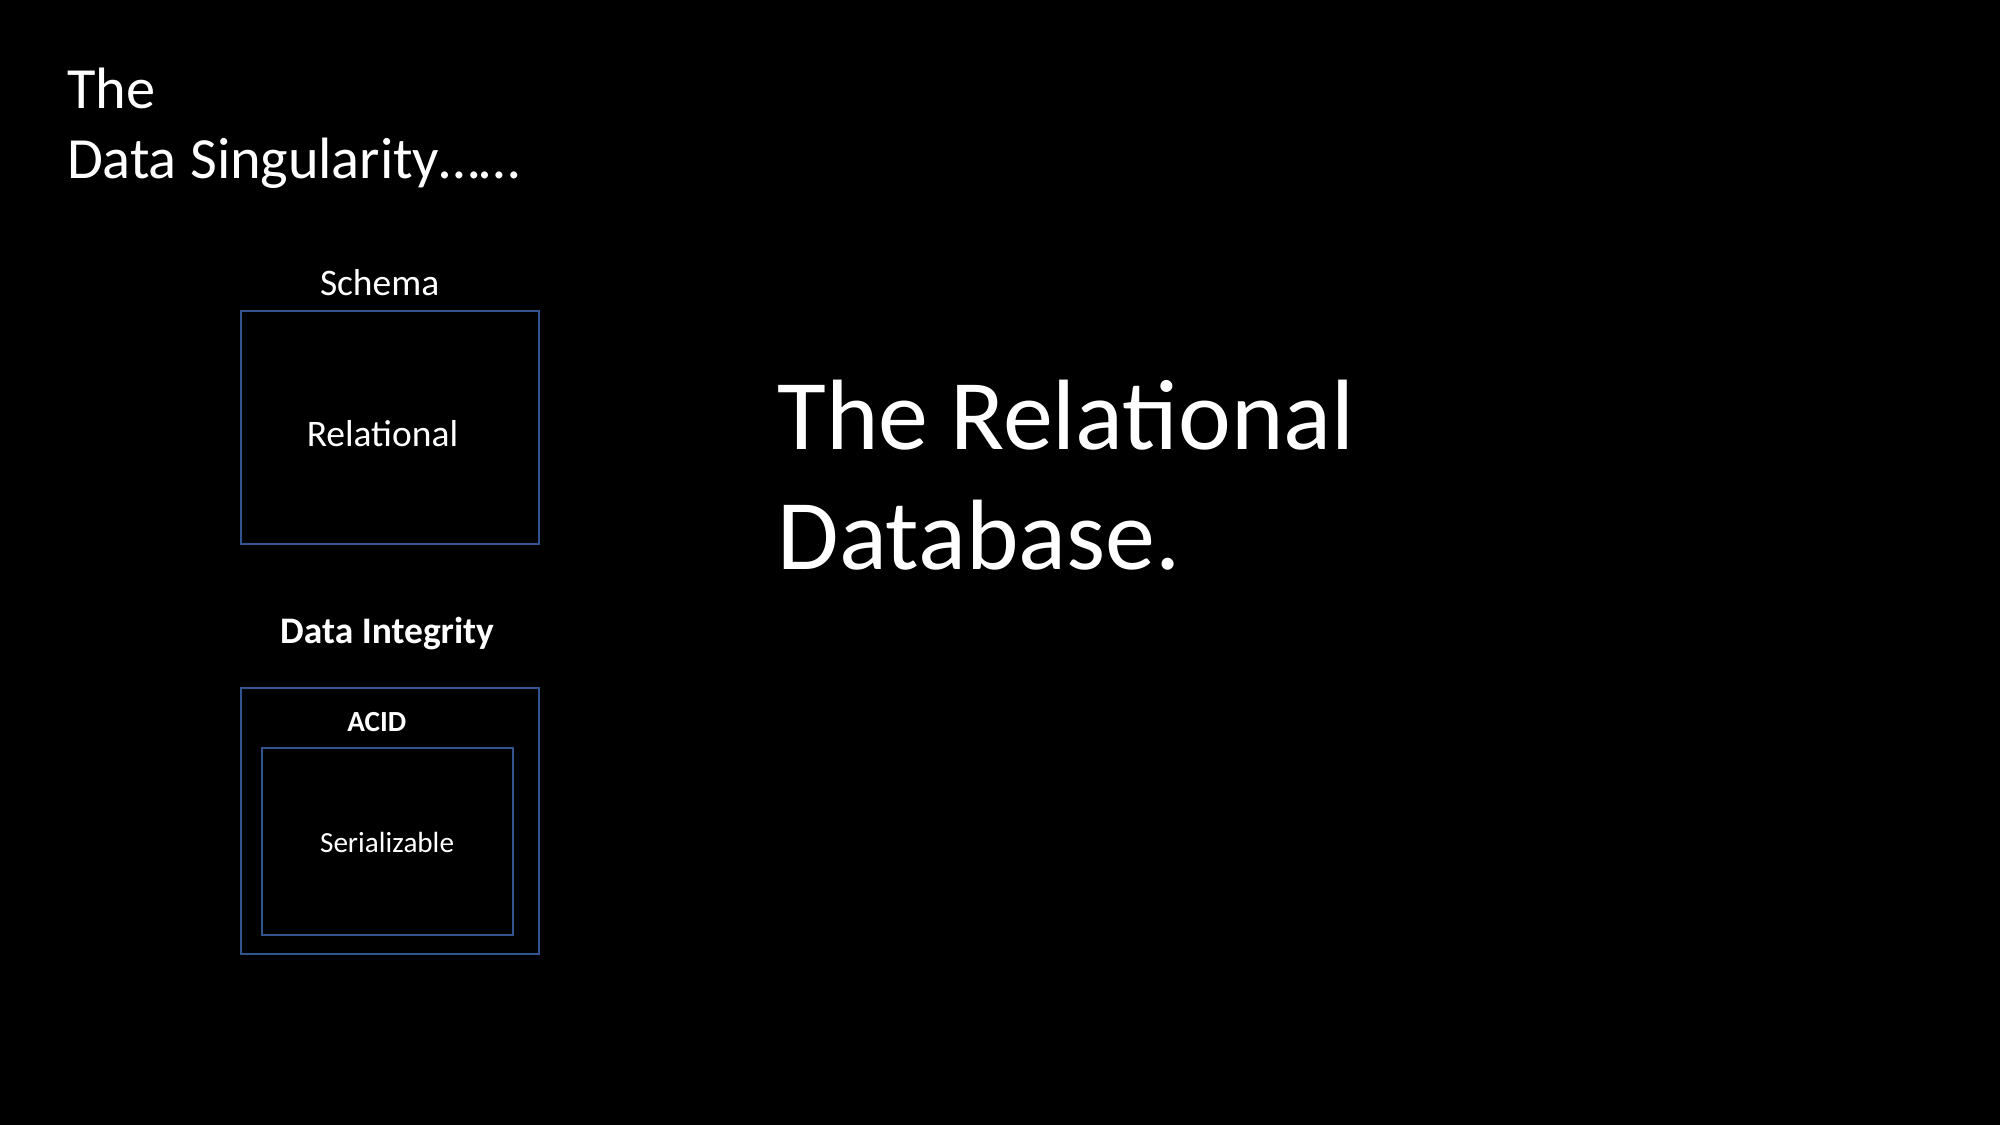

The
Data Singularity……
Schema

The Relational Database.
Relational
Data Integrity

ACID

Serializable